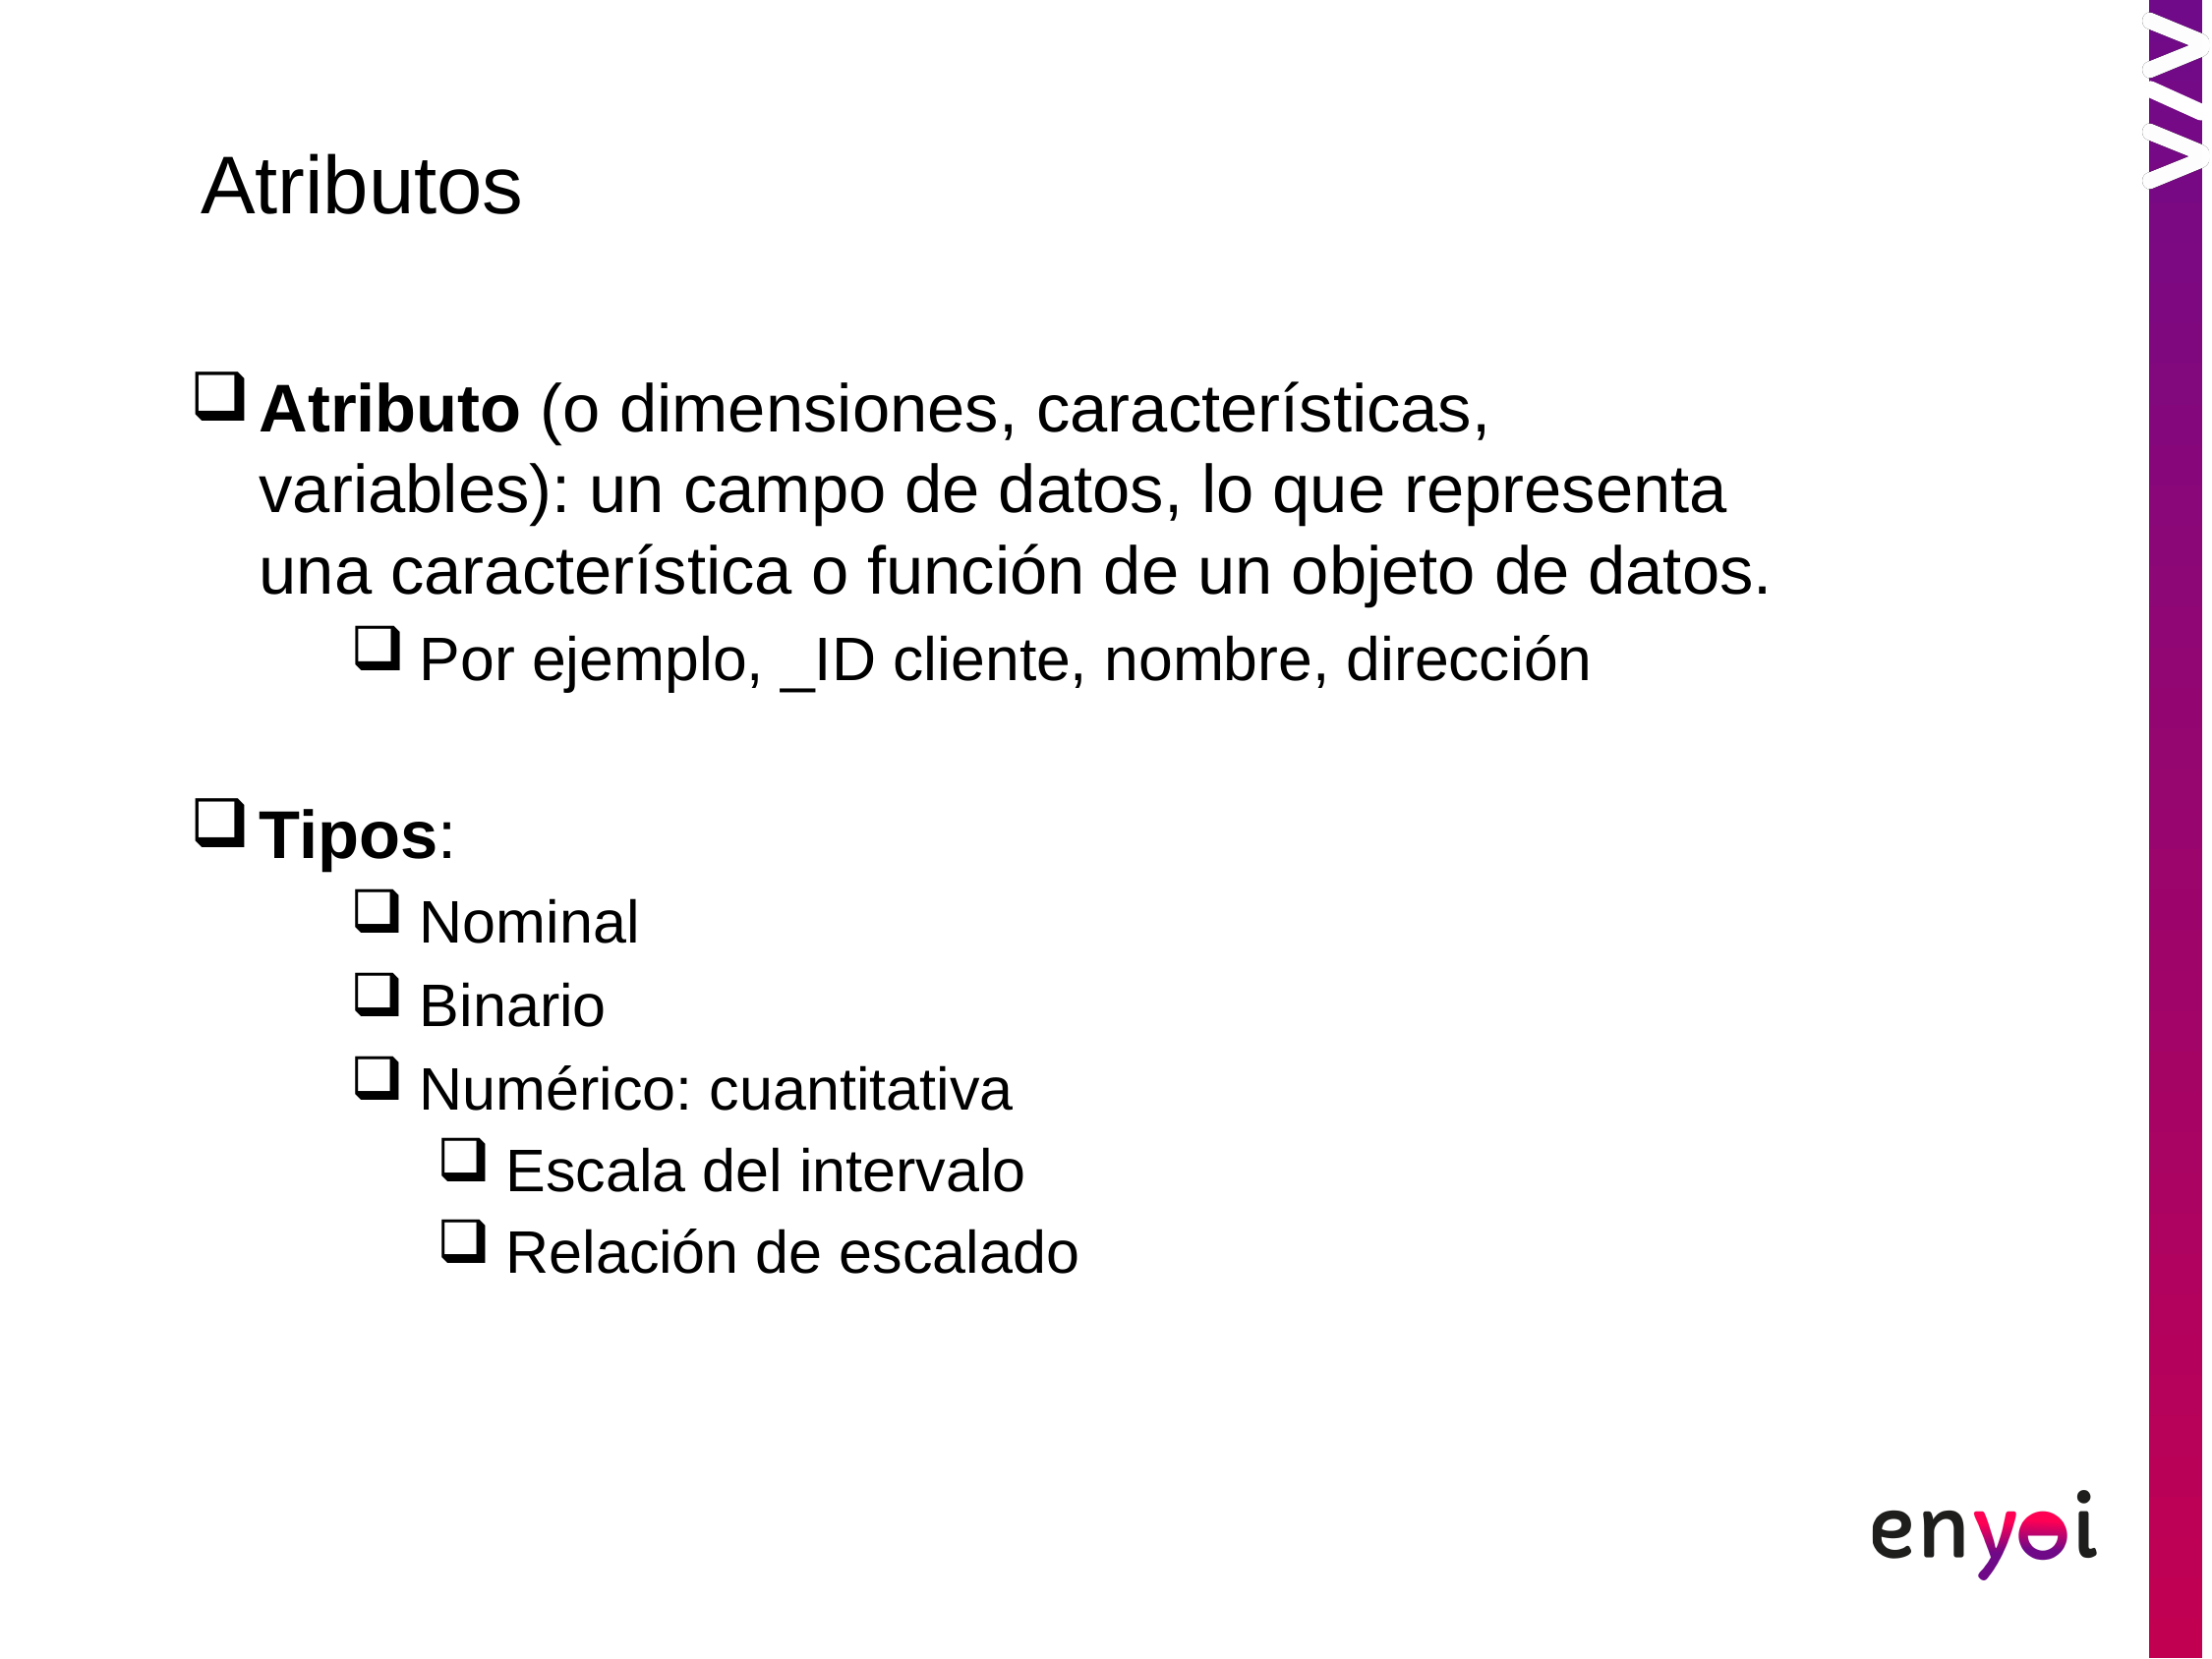

Atributos
Atributo (o dimensiones, características, variables): un campo de datos, lo que representa una característica o función de un objeto de datos.
Por ejemplo, _ID cliente, nombre, dirección

Tipos:
Nominal
Binario
Numérico: cuantitativa
Escala del intervalo
Relación de escalado